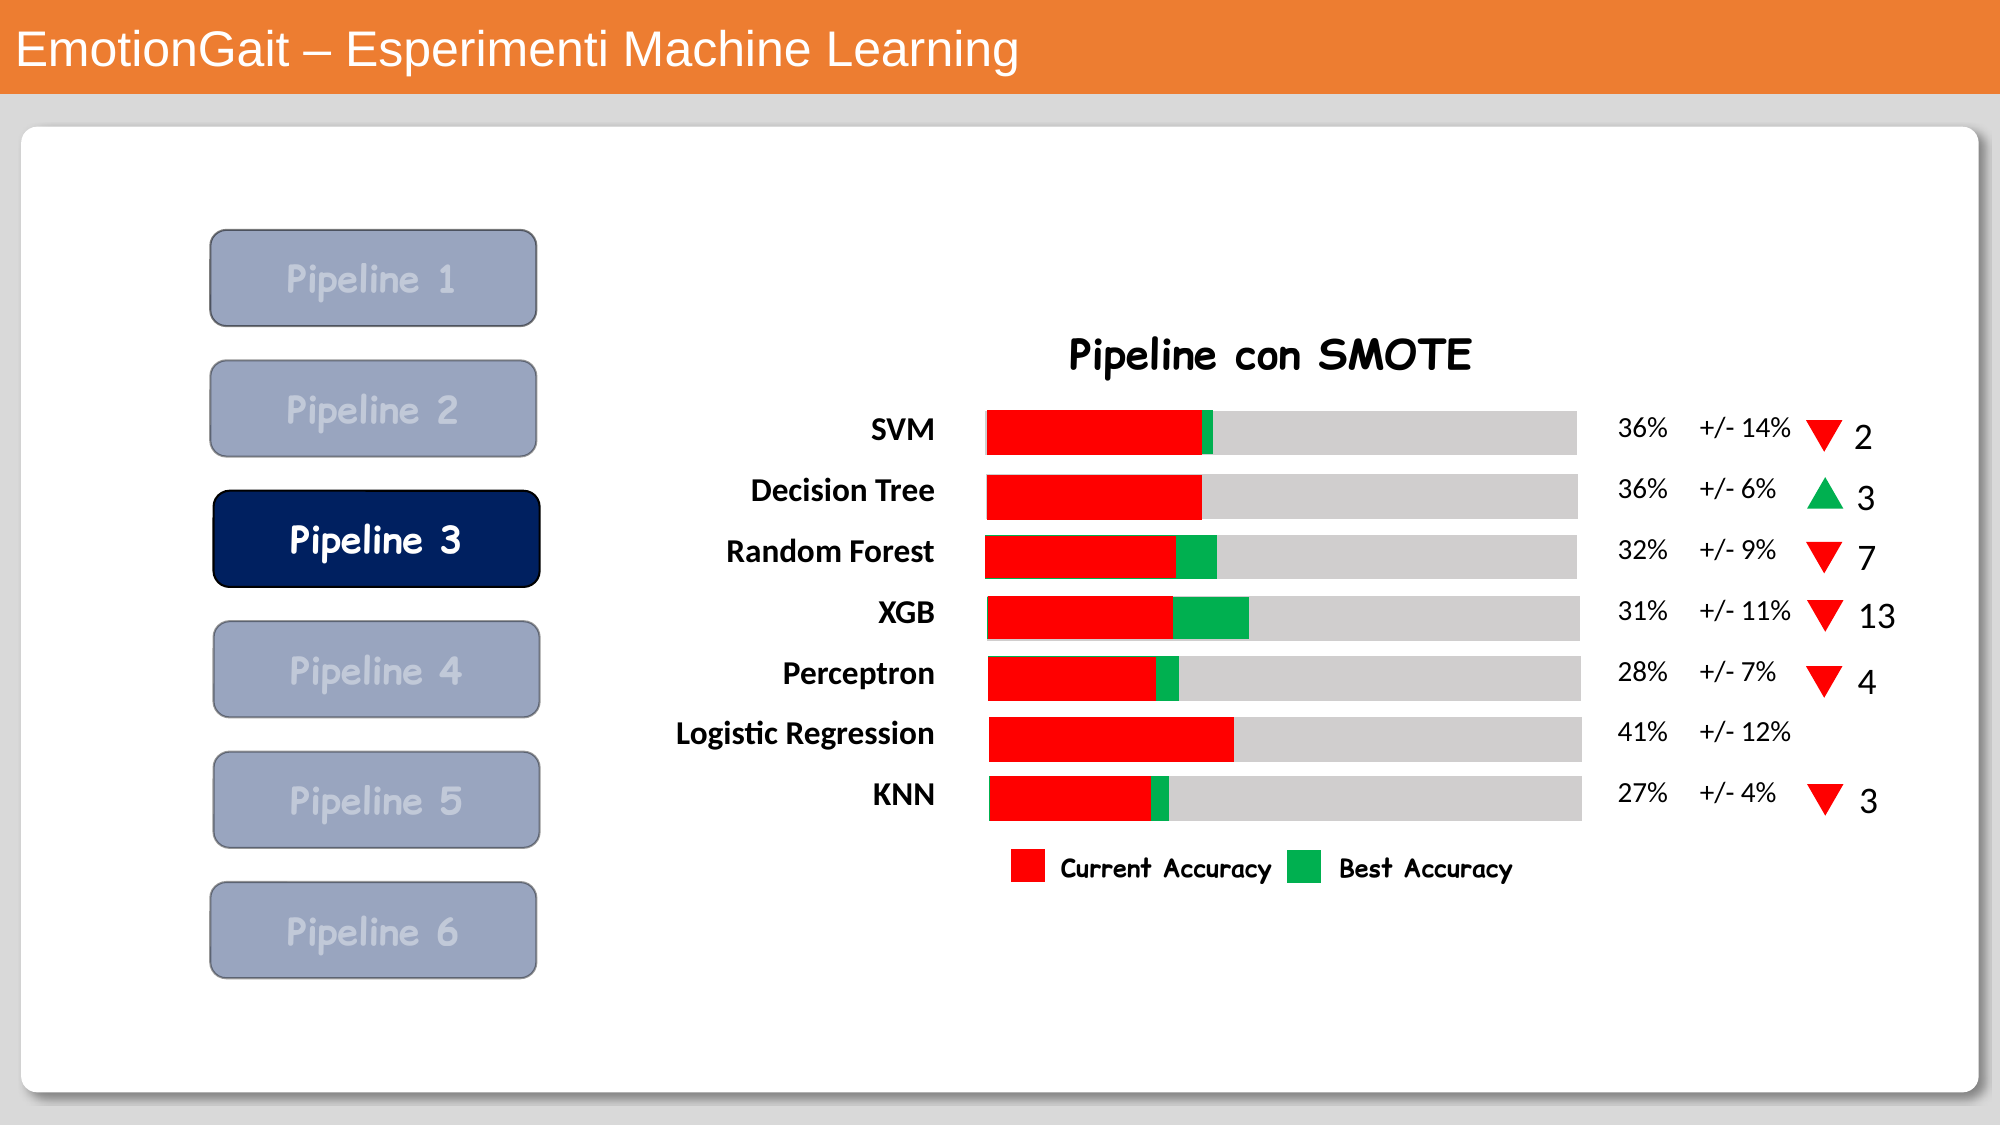

EmotionGait – Esperimenti Machine Learning

Pipeline 1

Pipeline con SMOTE
Pipeline 2
2
| SVM |  | 36% | +/- 14% |
| --- | --- | --- | --- |
| Decision Tree |  | 36% | +/- 6% |
| Random Forest |  | 32% | +/- 9% |
| XGB |  | 31% | +/- 11% |
| Perceptron |  | 28% | +/- 7% |
| Logistic Regression |  | 41% | +/- 12% |
| KNN |  | 27% | +/- 4% |

3

Pipeline 3
7

13

Pipeline 4
4

Pipeline 5
3

Best Accuracy
Current Accuracy

Pipeline 6